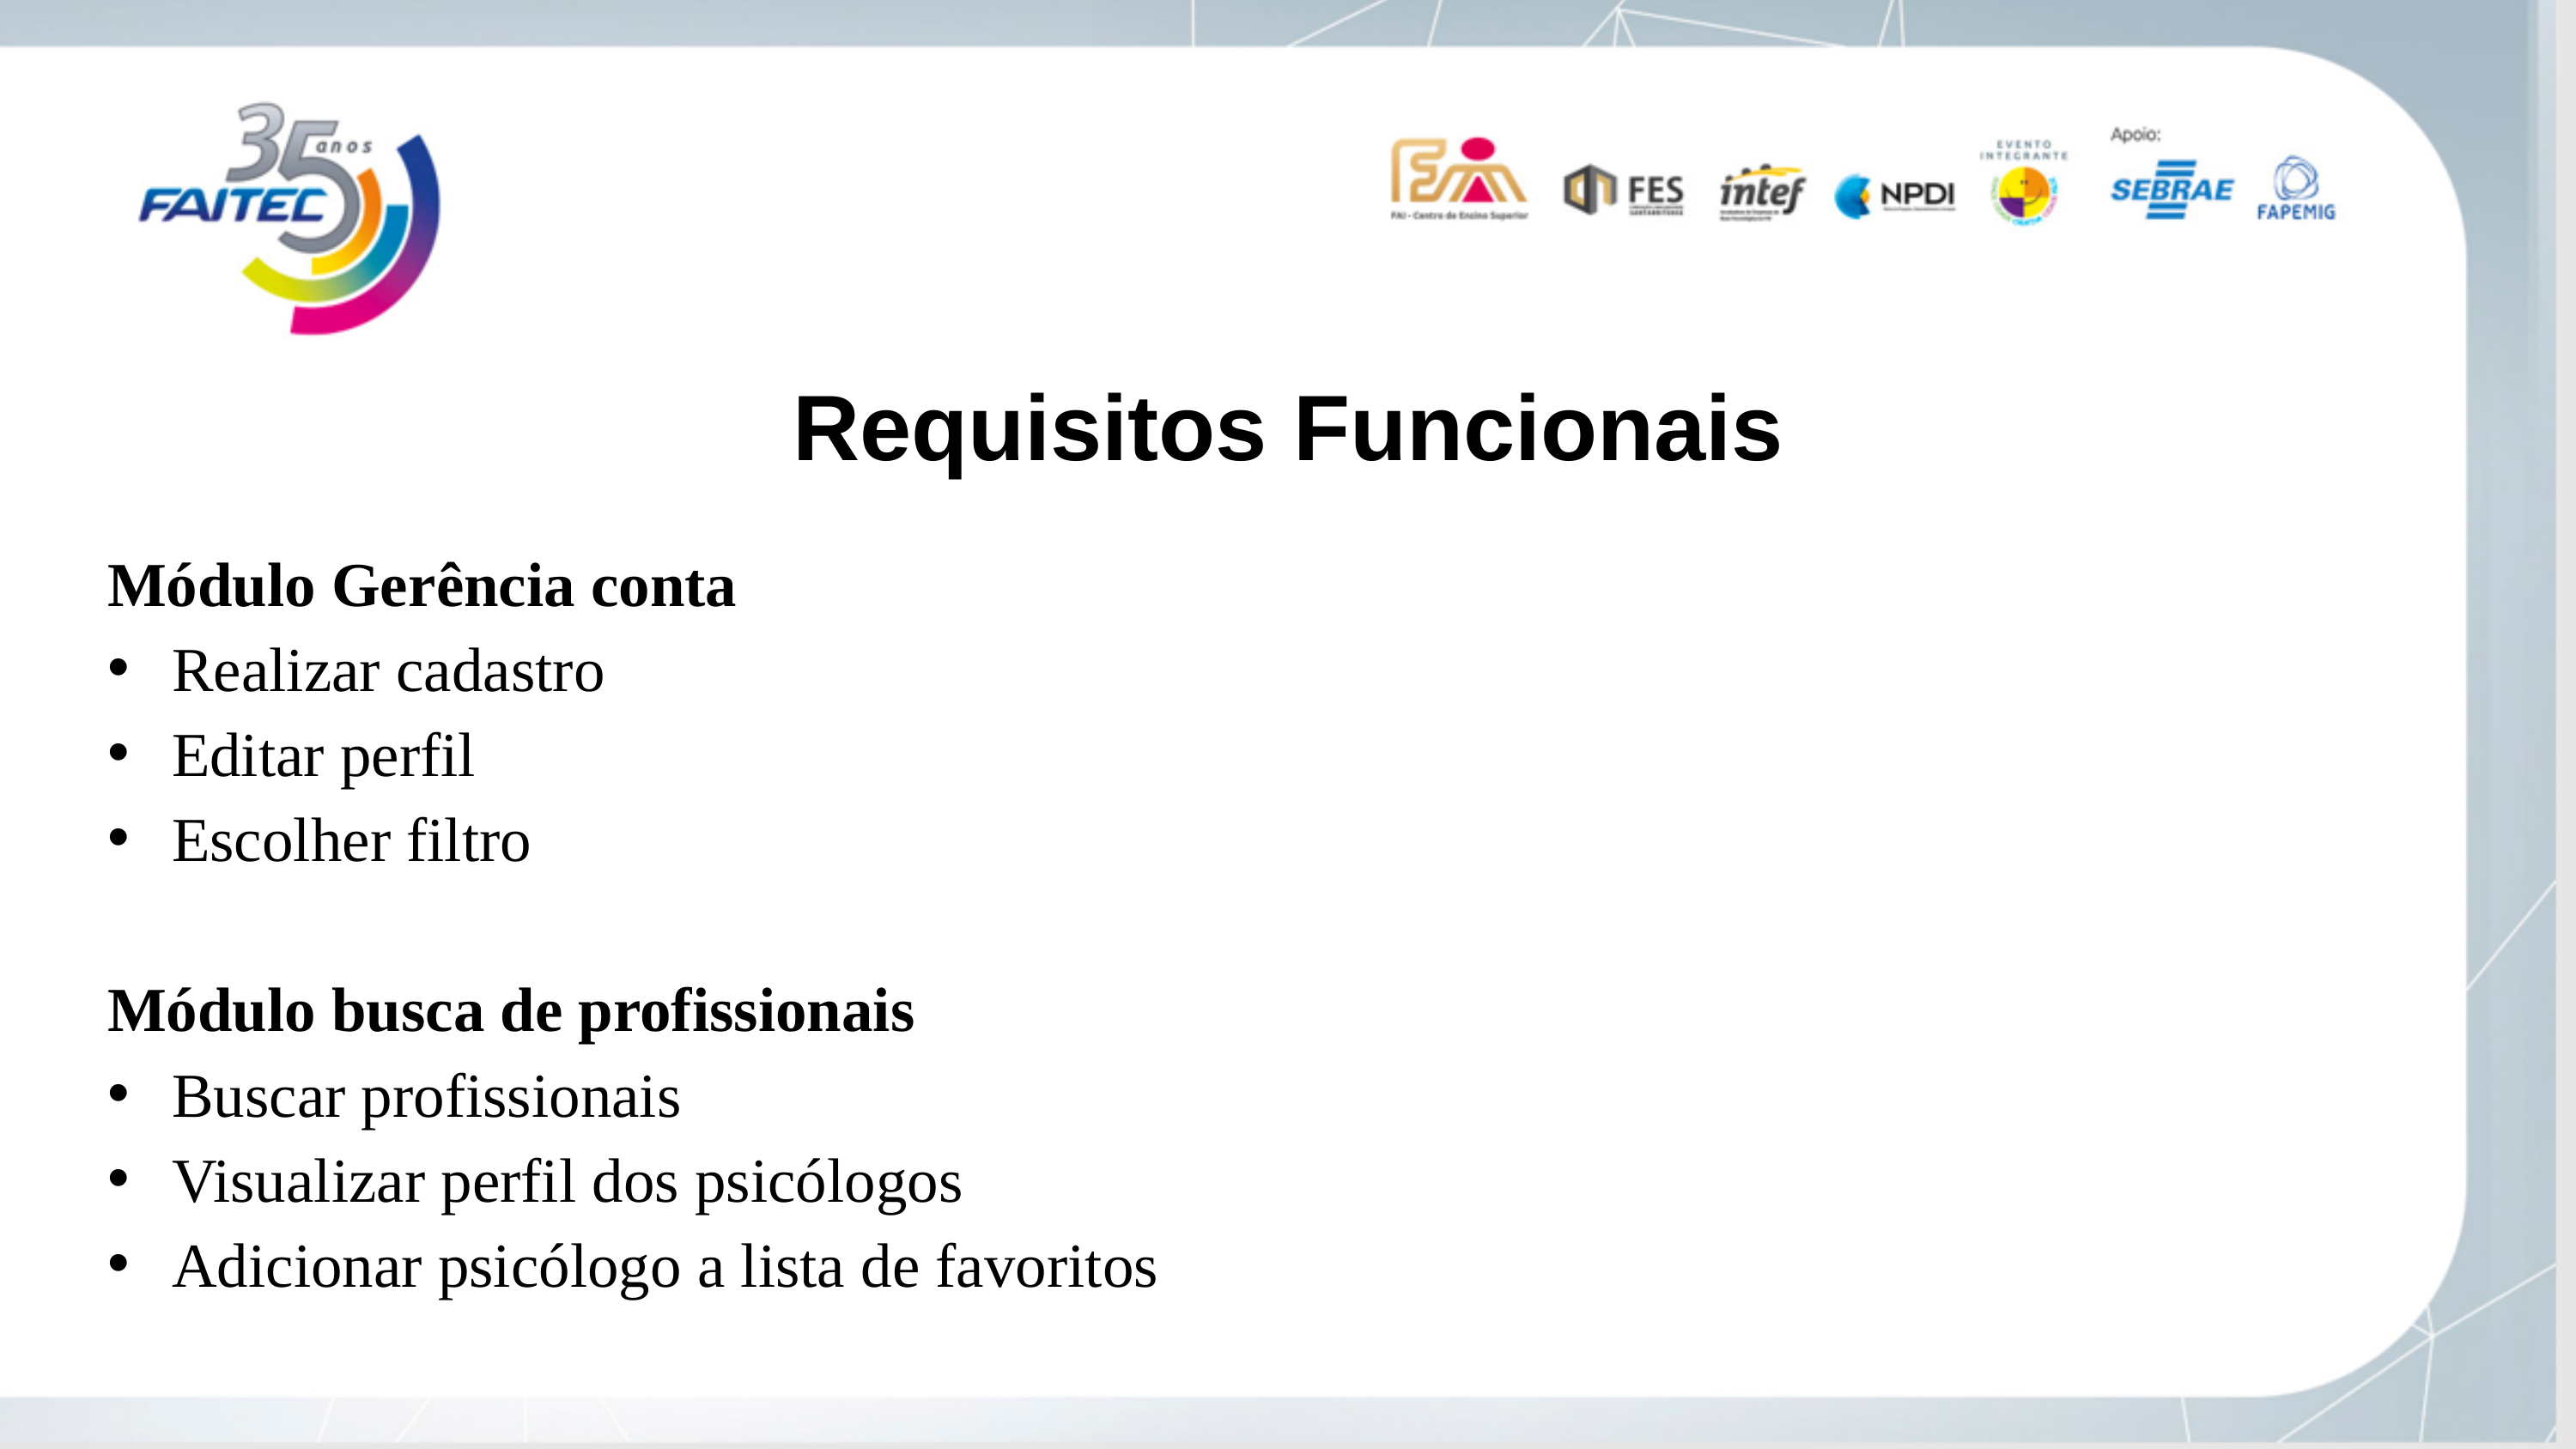

Requisitos Funcionais
Módulo Gerência conta
Realizar cadastro
Editar perfil
Escolher filtro

Módulo busca de profissionais
Buscar profissionais
Visualizar perfil dos psicólogos
Adicionar psicólogo a lista de favoritos